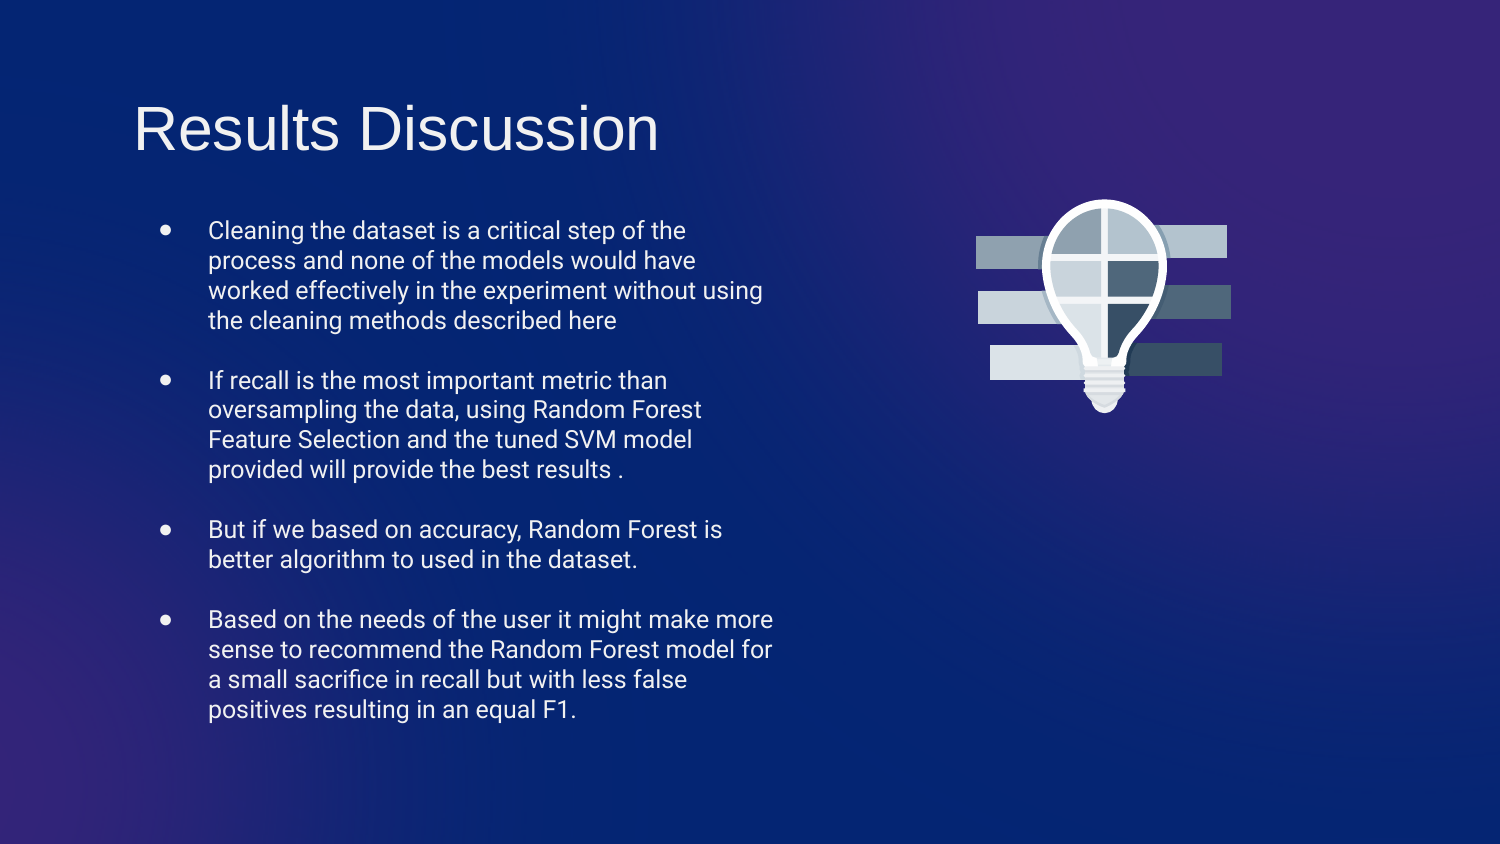

# Results Discussion
Cleaning the dataset is a critical step of the process and none of the models would have worked effectively in the experiment without using the cleaning methods described here

If recall is the most important metric than oversampling the data, using Random Forest Feature Selection and the tuned SVM model provided will provide the best results .

But if we based on accuracy, Random Forest is better algorithm to used in the dataset.

Based on the needs of the user it might make more sense to recommend the Random Forest model for a small sacrifice in recall but with less false positives resulting in an equal F1.